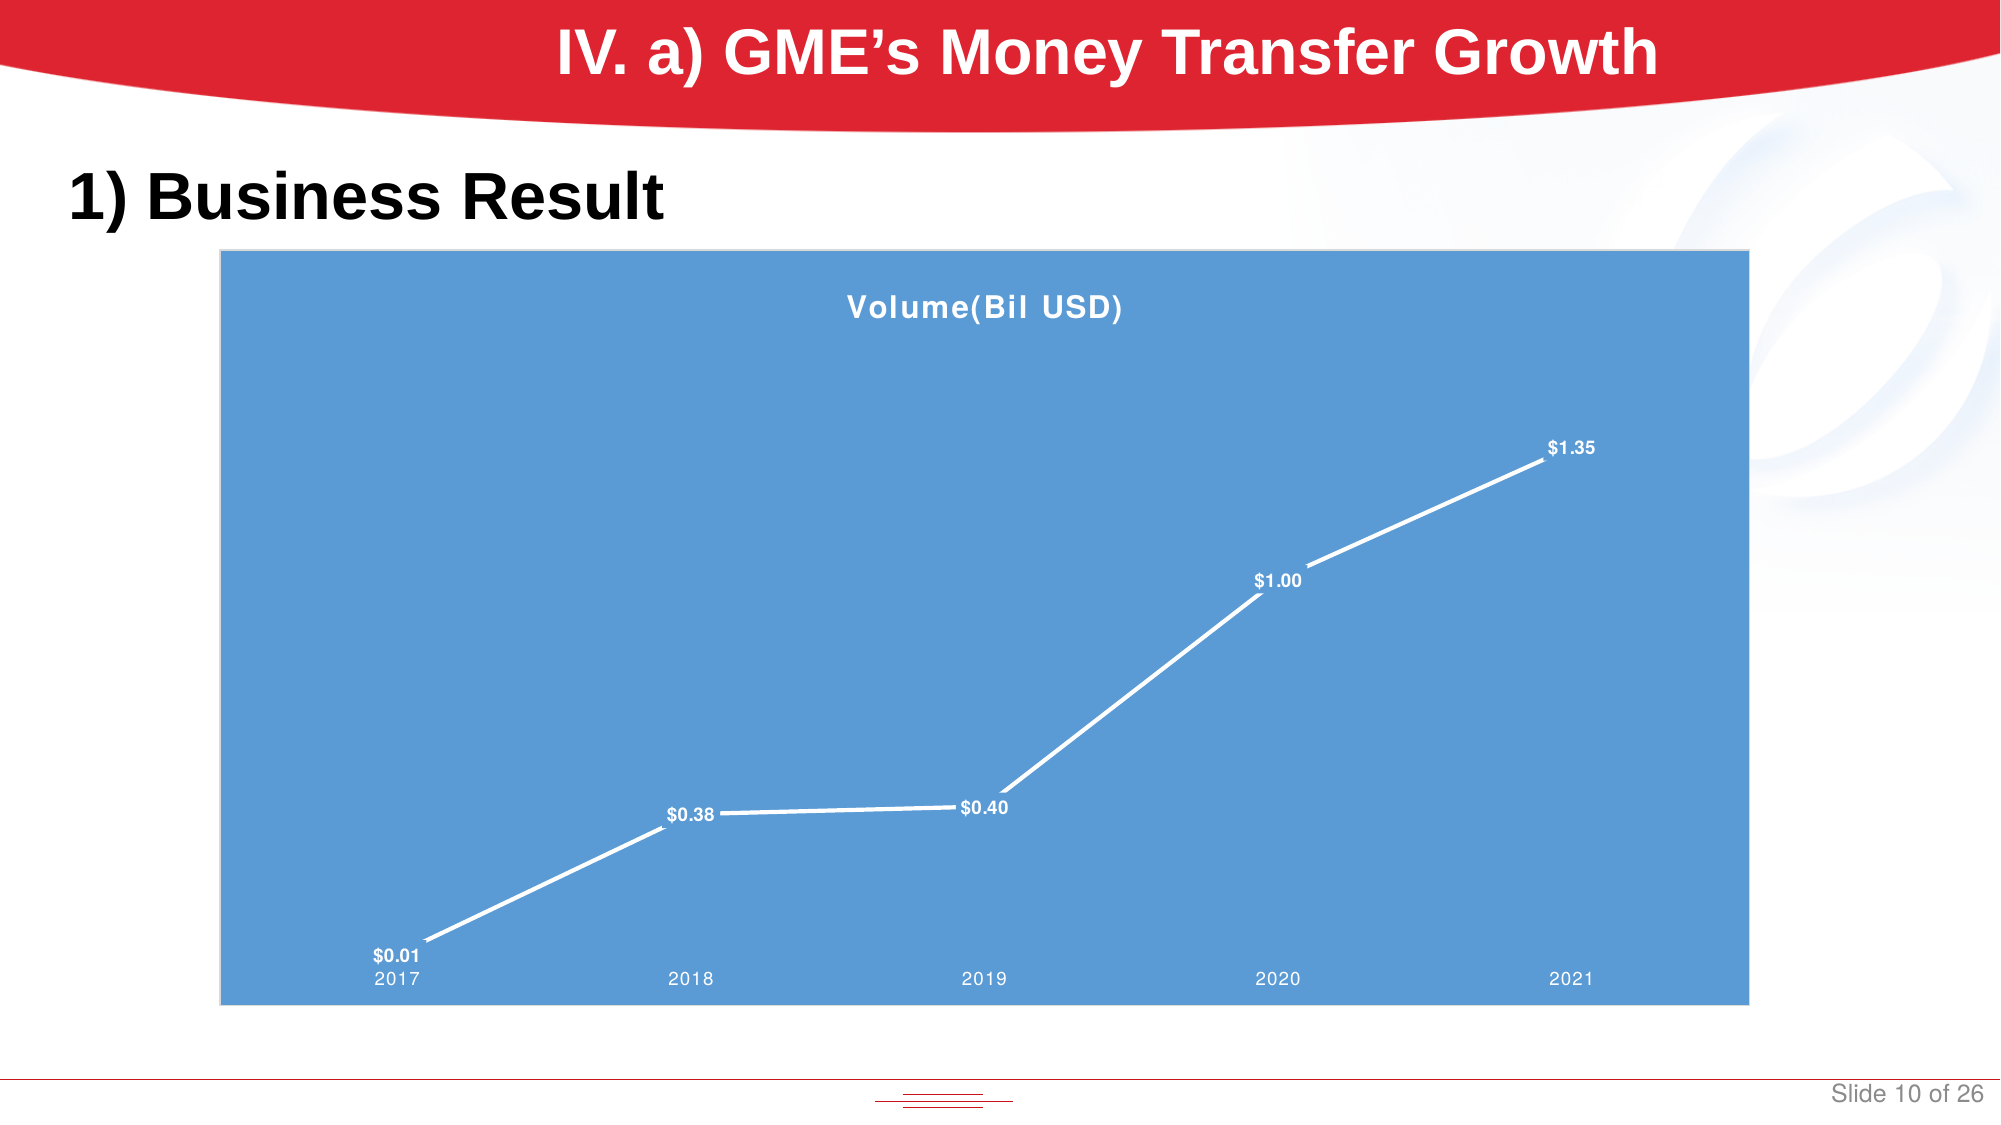

IV. a) GME’s Money Transfer Growth
1) Business Result

### Chart:

| Category | Volume(Bil USD) |
|---|---|
| 2017 | 0.01 |
| 2018 | 0.38 |
| 2019 | 0.4 |
| 2020 | 1.0 |
| 2021 | 1.35 |